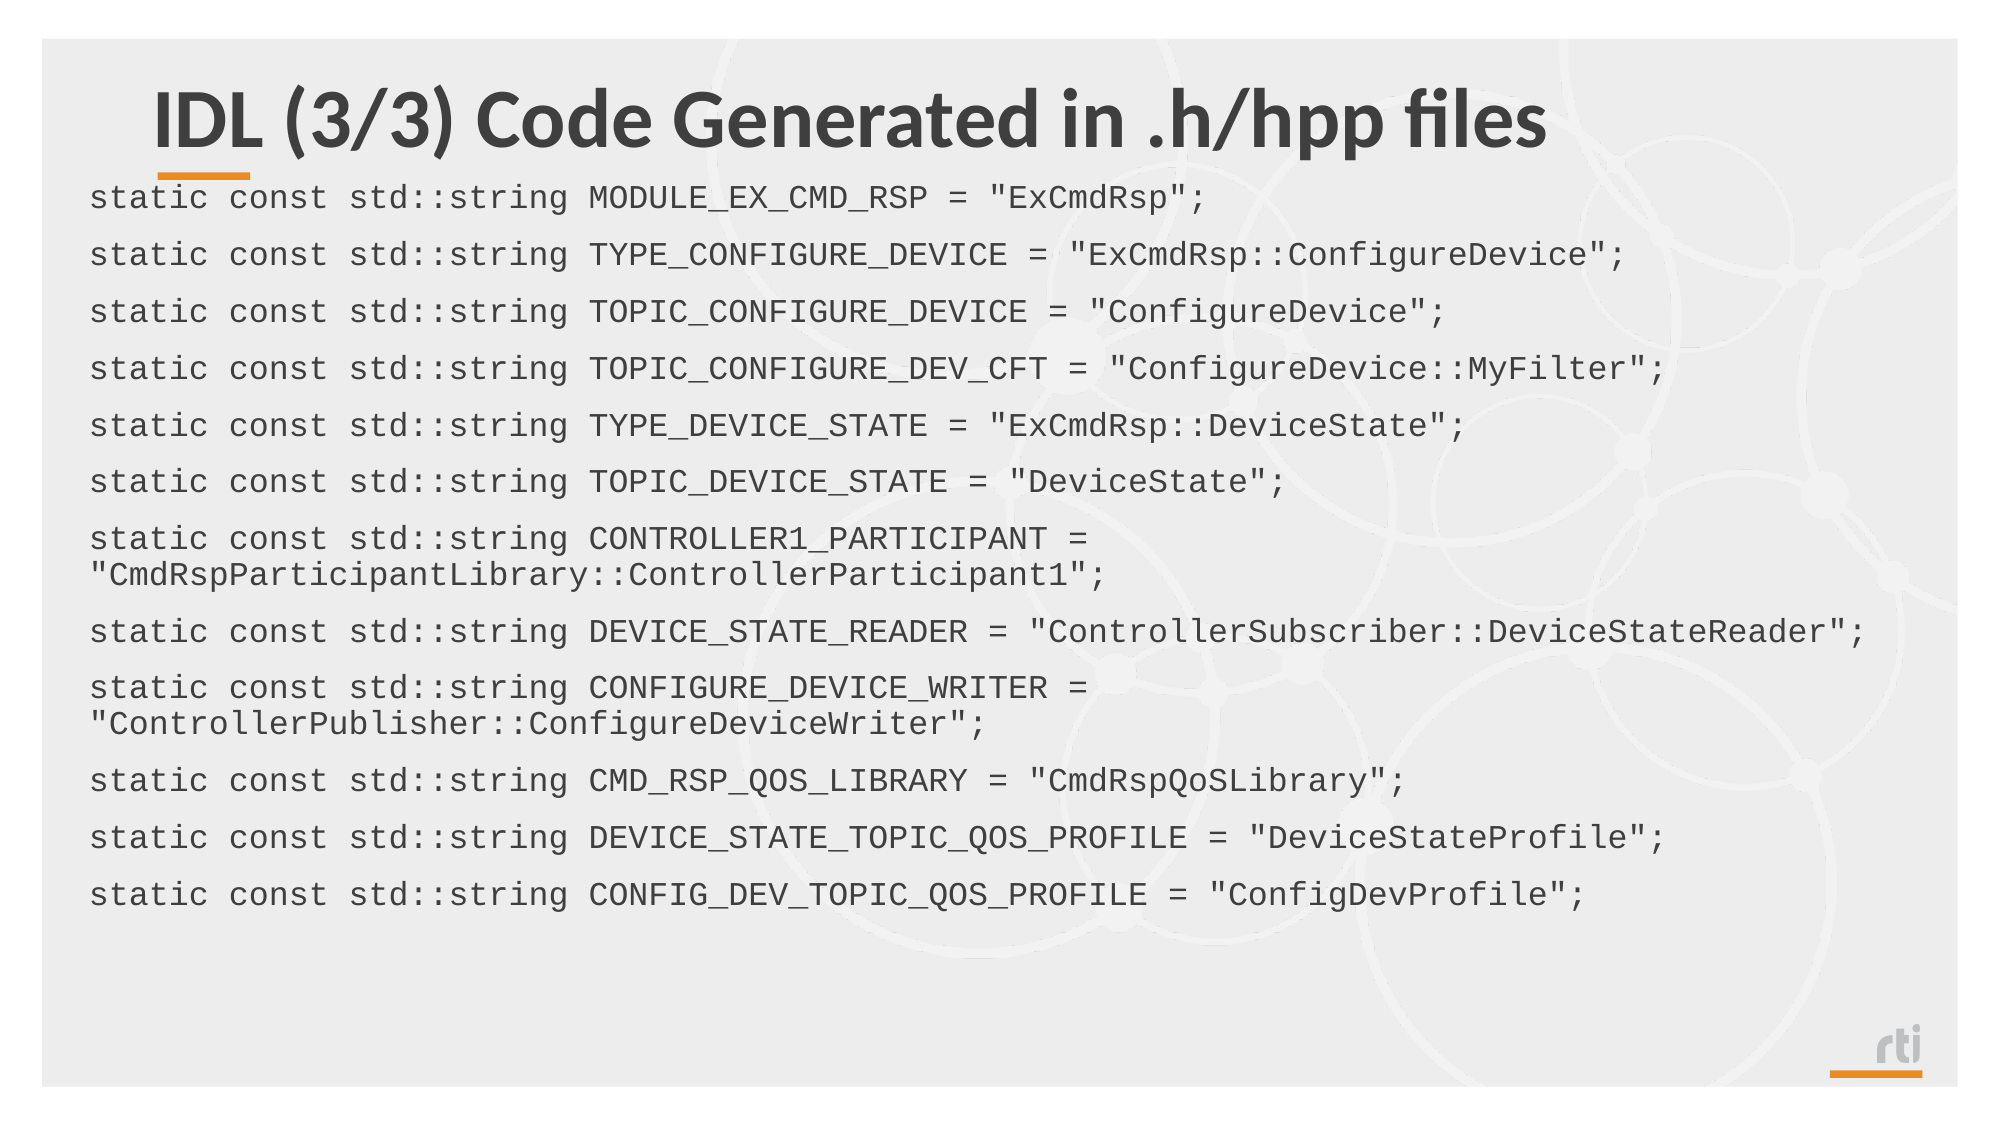

# IDL (3/3) Code Generated in .h/hpp files
static const std::string MODULE_EX_CMD_RSP = "ExCmdRsp";
static const std::string TYPE_CONFIGURE_DEVICE = "ExCmdRsp::ConfigureDevice";
static const std::string TOPIC_CONFIGURE_DEVICE = "ConfigureDevice";
static const std::string TOPIC_CONFIGURE_DEV_CFT = "ConfigureDevice::MyFilter";
static const std::string TYPE_DEVICE_STATE = "ExCmdRsp::DeviceState";
static const std::string TOPIC_DEVICE_STATE = "DeviceState";
static const std::string CONTROLLER1_PARTICIPANT = "CmdRspParticipantLibrary::ControllerParticipant1";
static const std::string DEVICE_STATE_READER = "ControllerSubscriber::DeviceStateReader";
static const std::string CONFIGURE_DEVICE_WRITER = "ControllerPublisher::ConfigureDeviceWriter";
static const std::string CMD_RSP_QOS_LIBRARY = "CmdRspQoSLibrary";
static const std::string DEVICE_STATE_TOPIC_QOS_PROFILE = "DeviceStateProfile";
static const std::string CONFIG_DEV_TOPIC_QOS_PROFILE = "ConfigDevProfile";